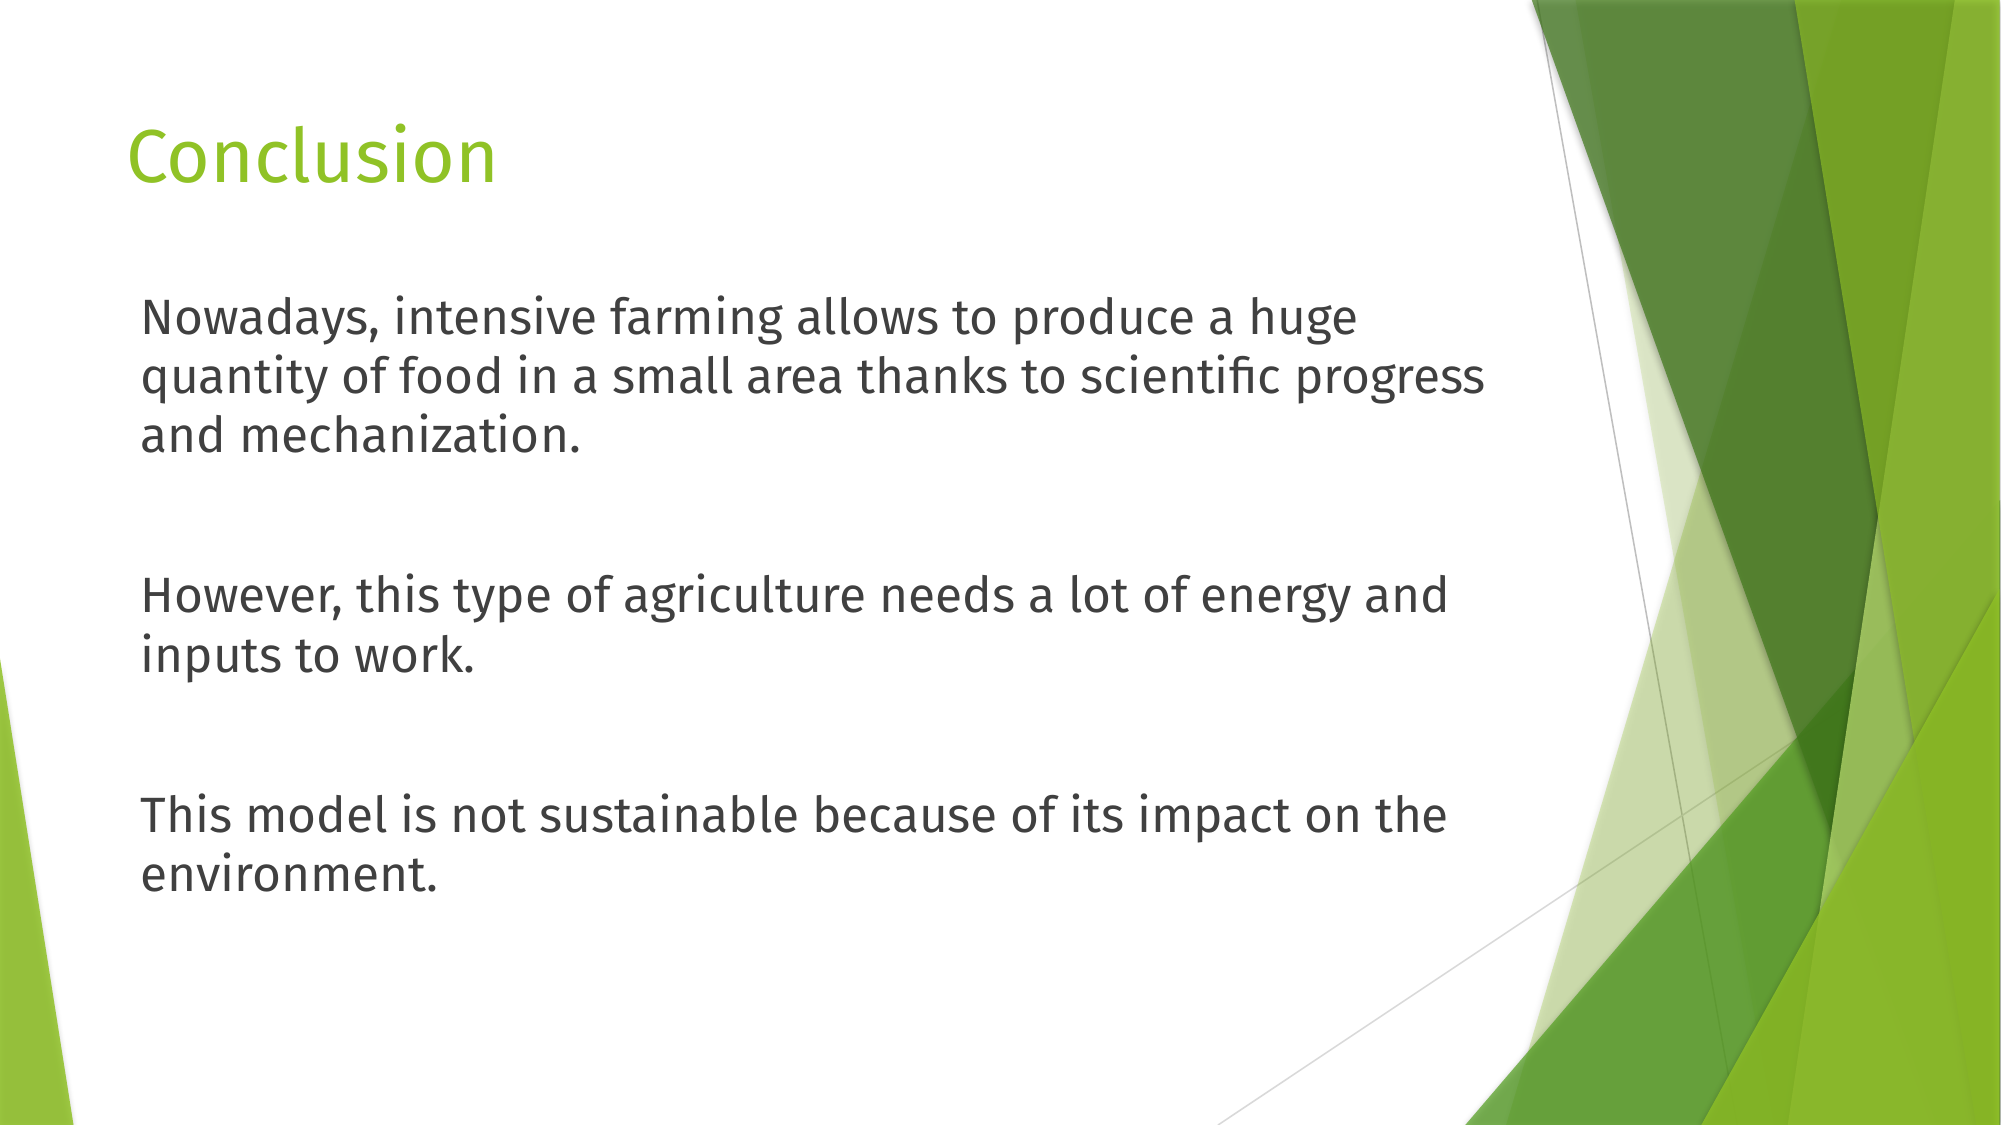

# Conclusion
Nowadays, intensive farming allows to produce a huge quantity of food in a small area thanks to scientific progress and mechanization.

However, this type of agriculture needs a lot of energy and inputs to work.

This model is not sustainable because of its impact on the environment.